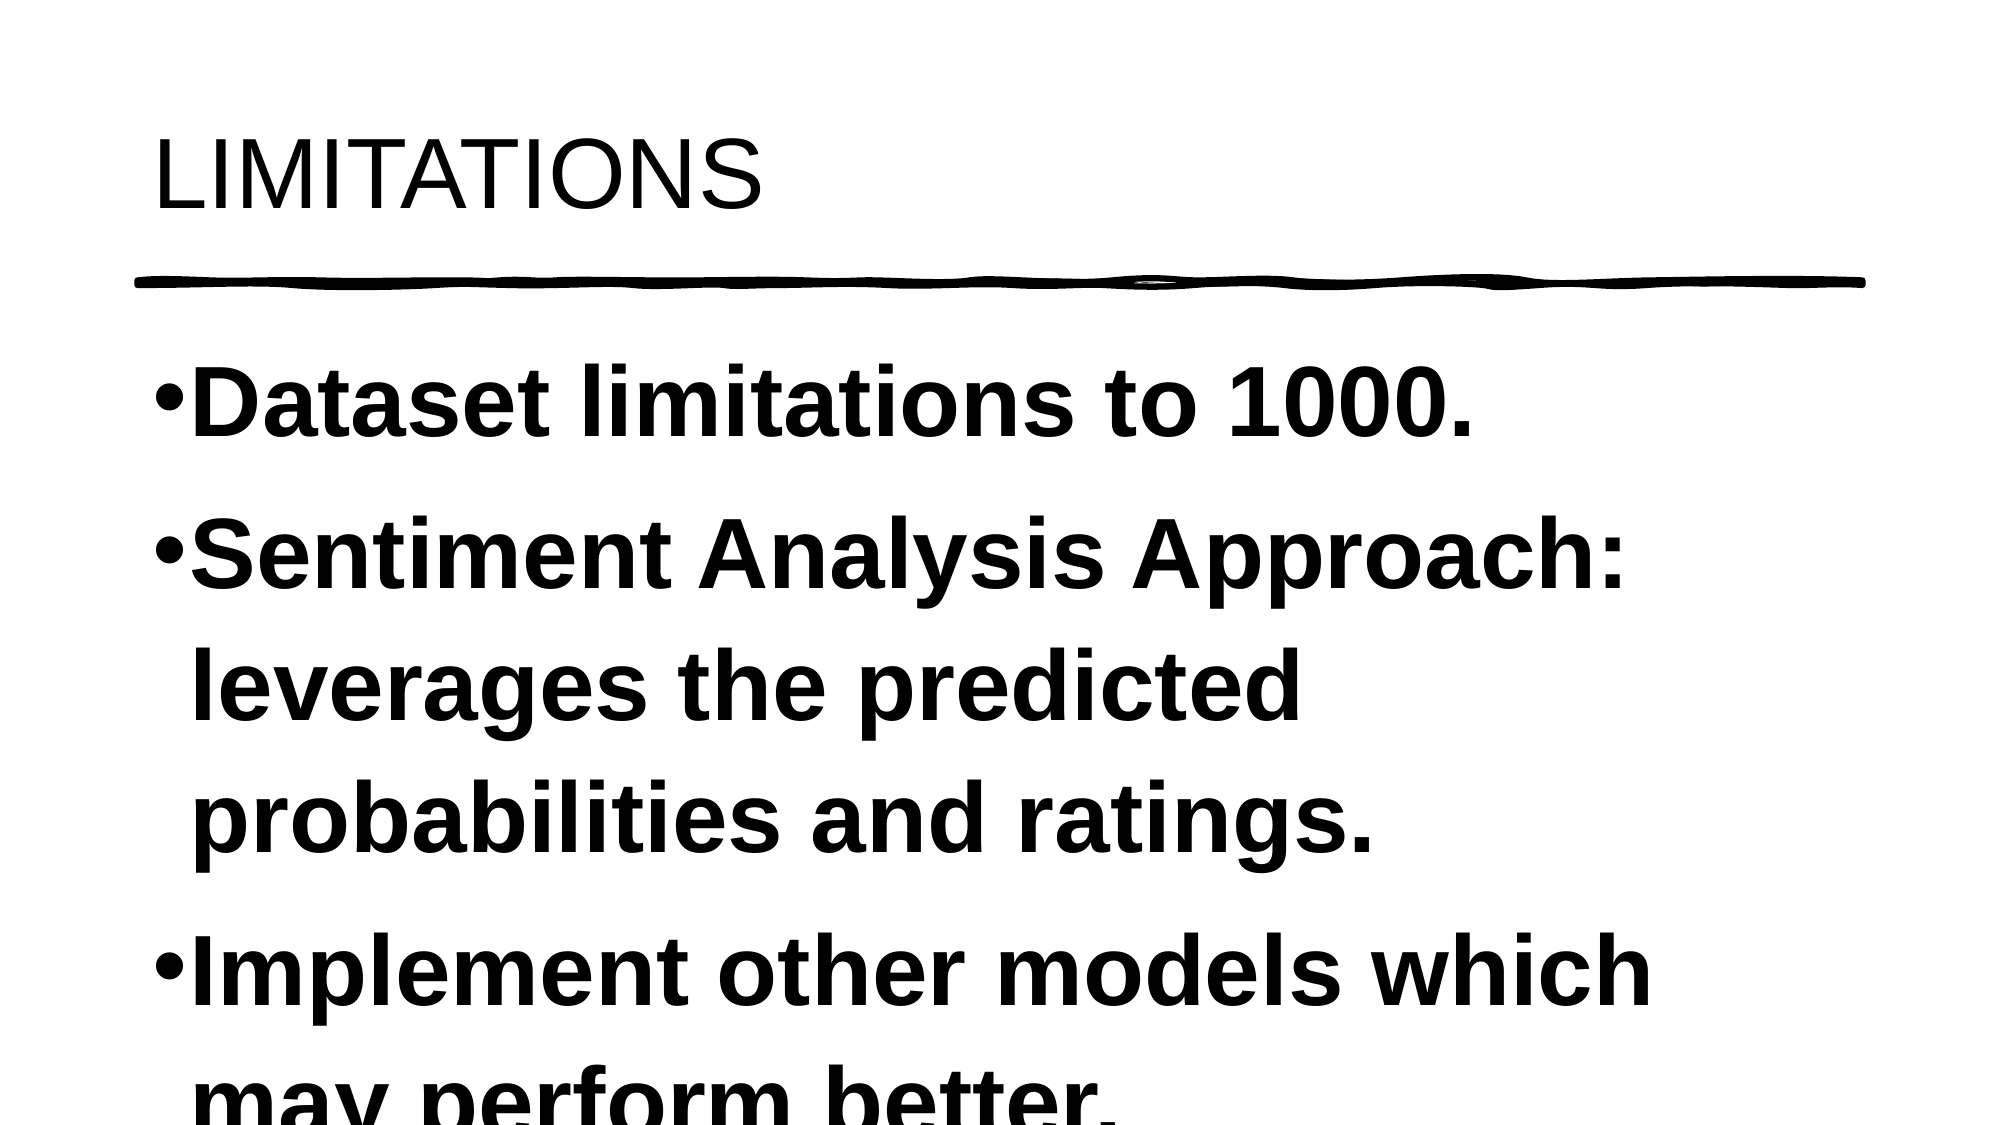

# LIMITATIONS
Dataset limitations to 1000.
Sentiment Analysis Approach: leverages the predicted probabilities and ratings.
Implement other models which may perform better.